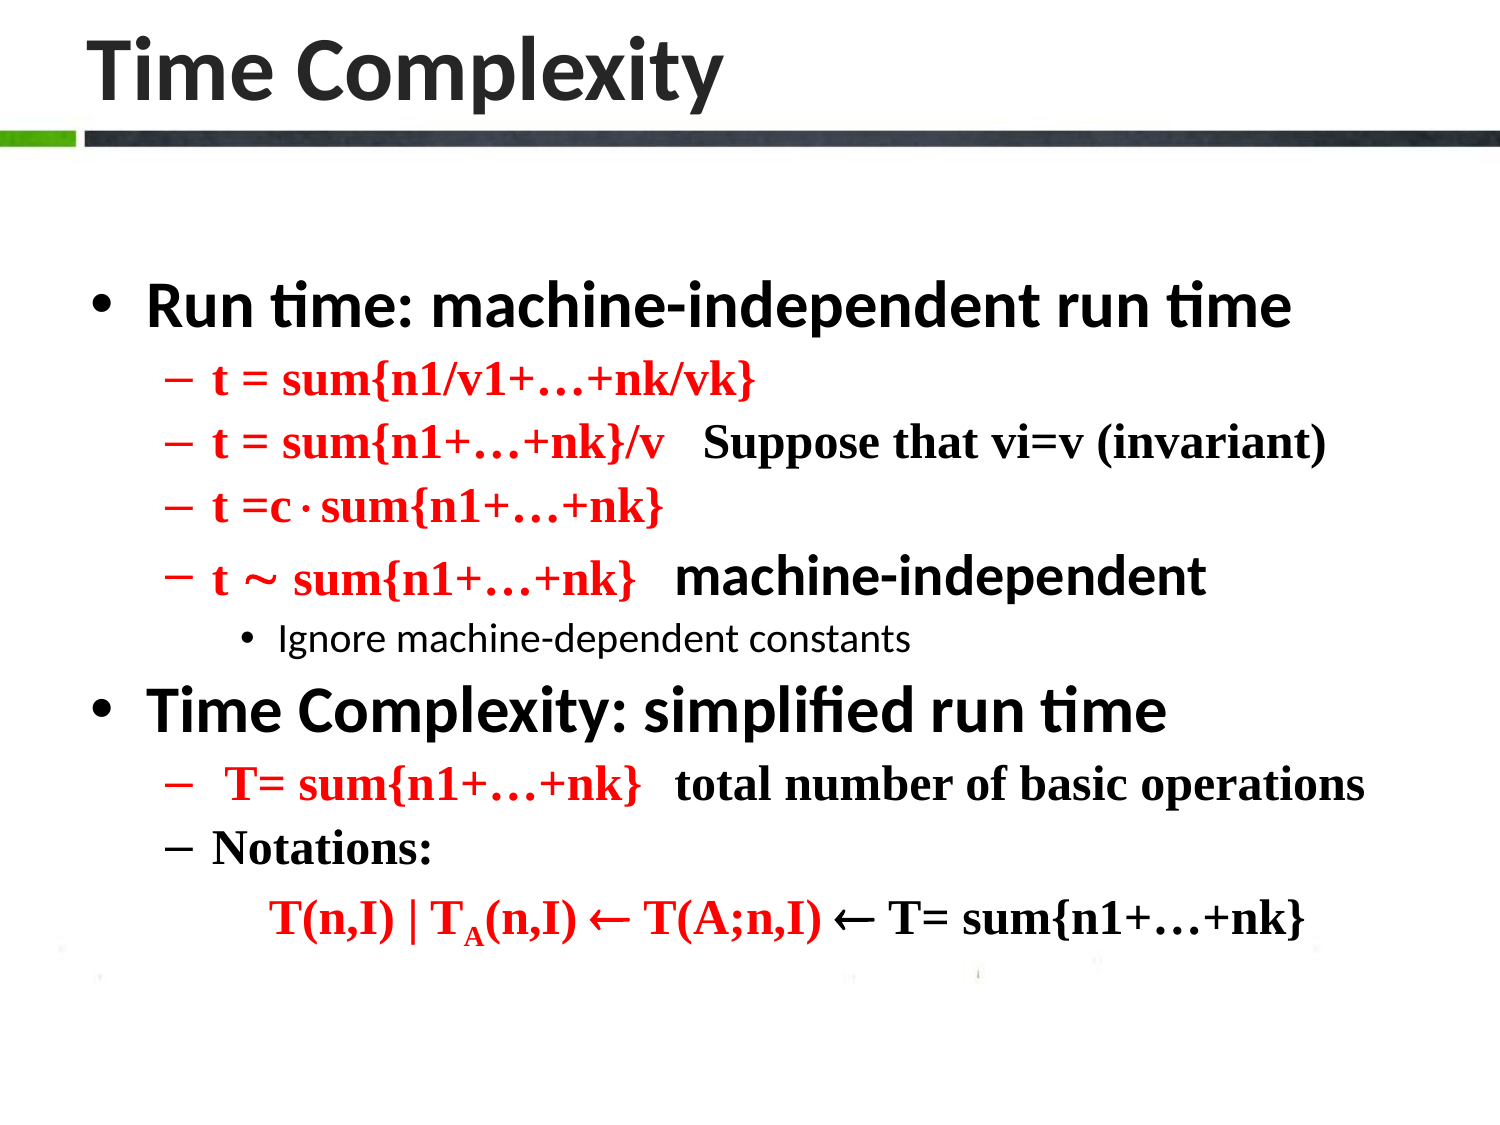

Run time: machine-independent run time
t = sum{n1/v1+…+nk/vk}
t = sum{n1+…+nk}/v   Suppose that vi=v (invariant)
t =c⋅sum{n1+…+nk}
t ∼ sum{n1+…+nk}	 machine-independent
Ignore machine-dependent constants
Time Complexity: simplified run time
 T= sum{n1+…+nk}	 total number of basic operations
Notations:
T(n,I) | TA(n,I) ← T(A;n,I) ← T= sum{n1+…+nk}
Time Complexity